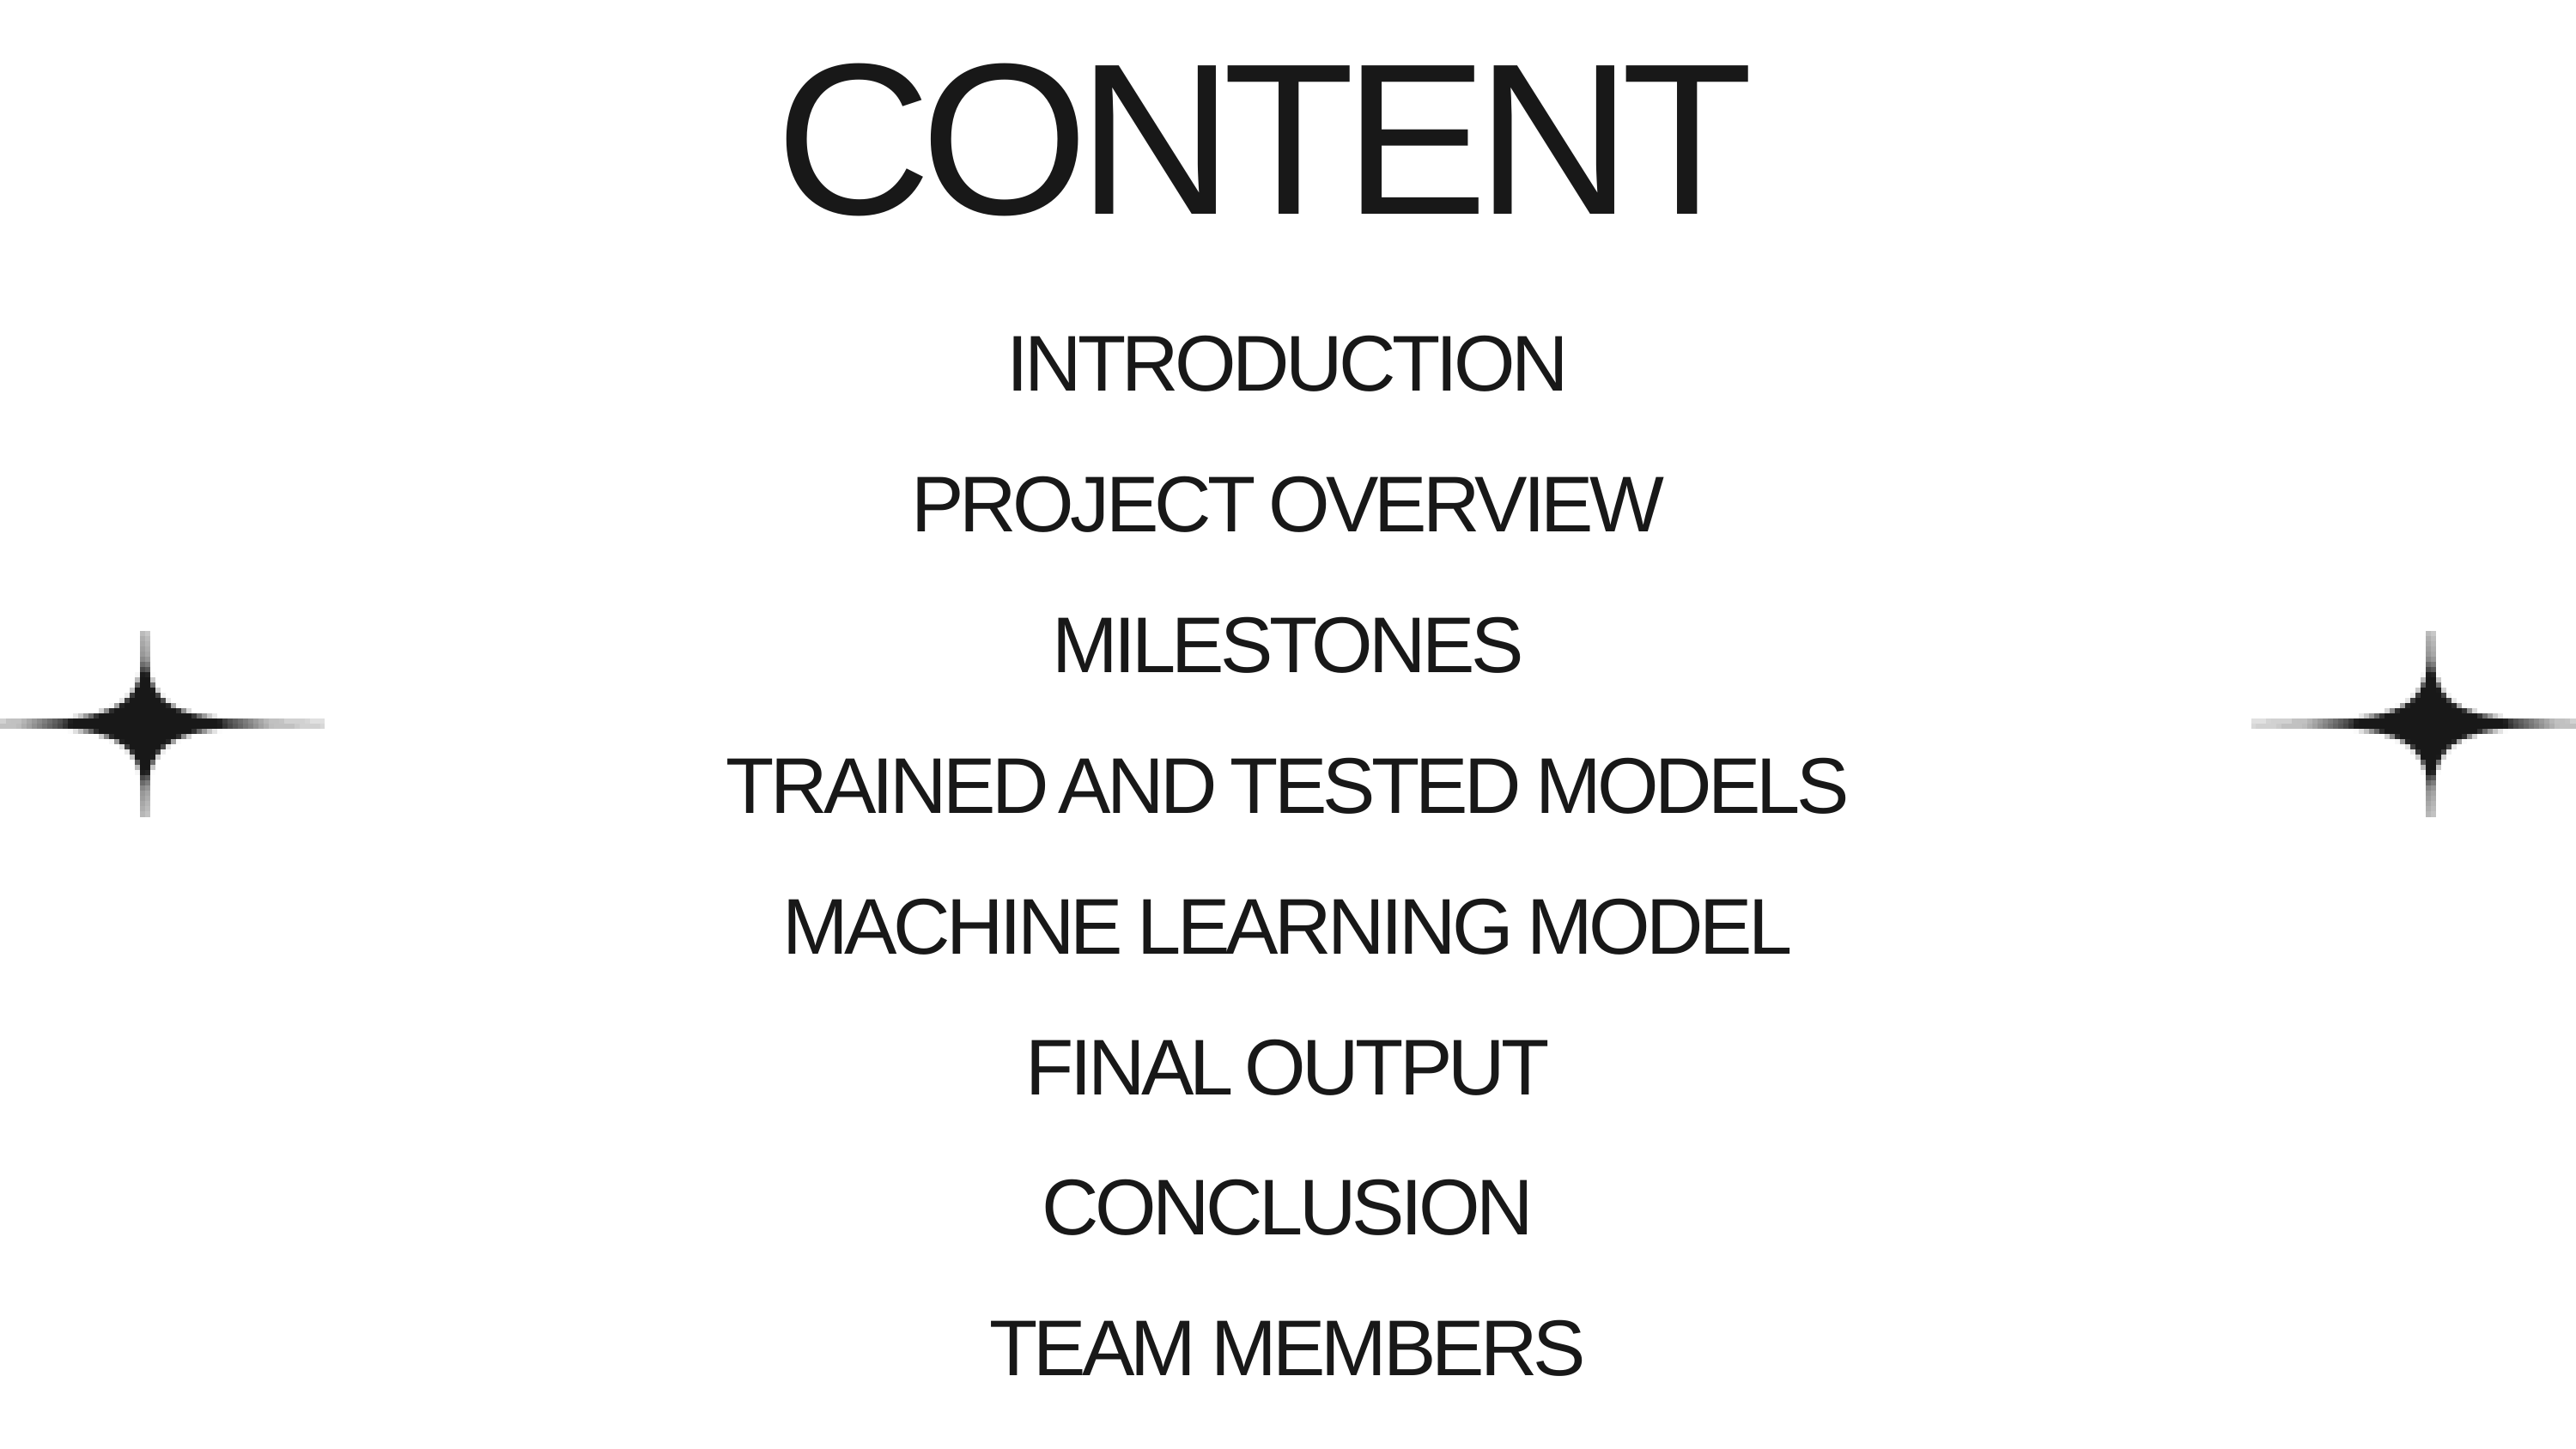

CONTENT
INTRODUCTION

PROJECT OVERVIEW

MILESTONES

TRAINED AND TESTED MODELS

MACHINE LEARNING MODEL

FINAL OUTPUT

CONCLUSION

TEAM MEMBERS

2